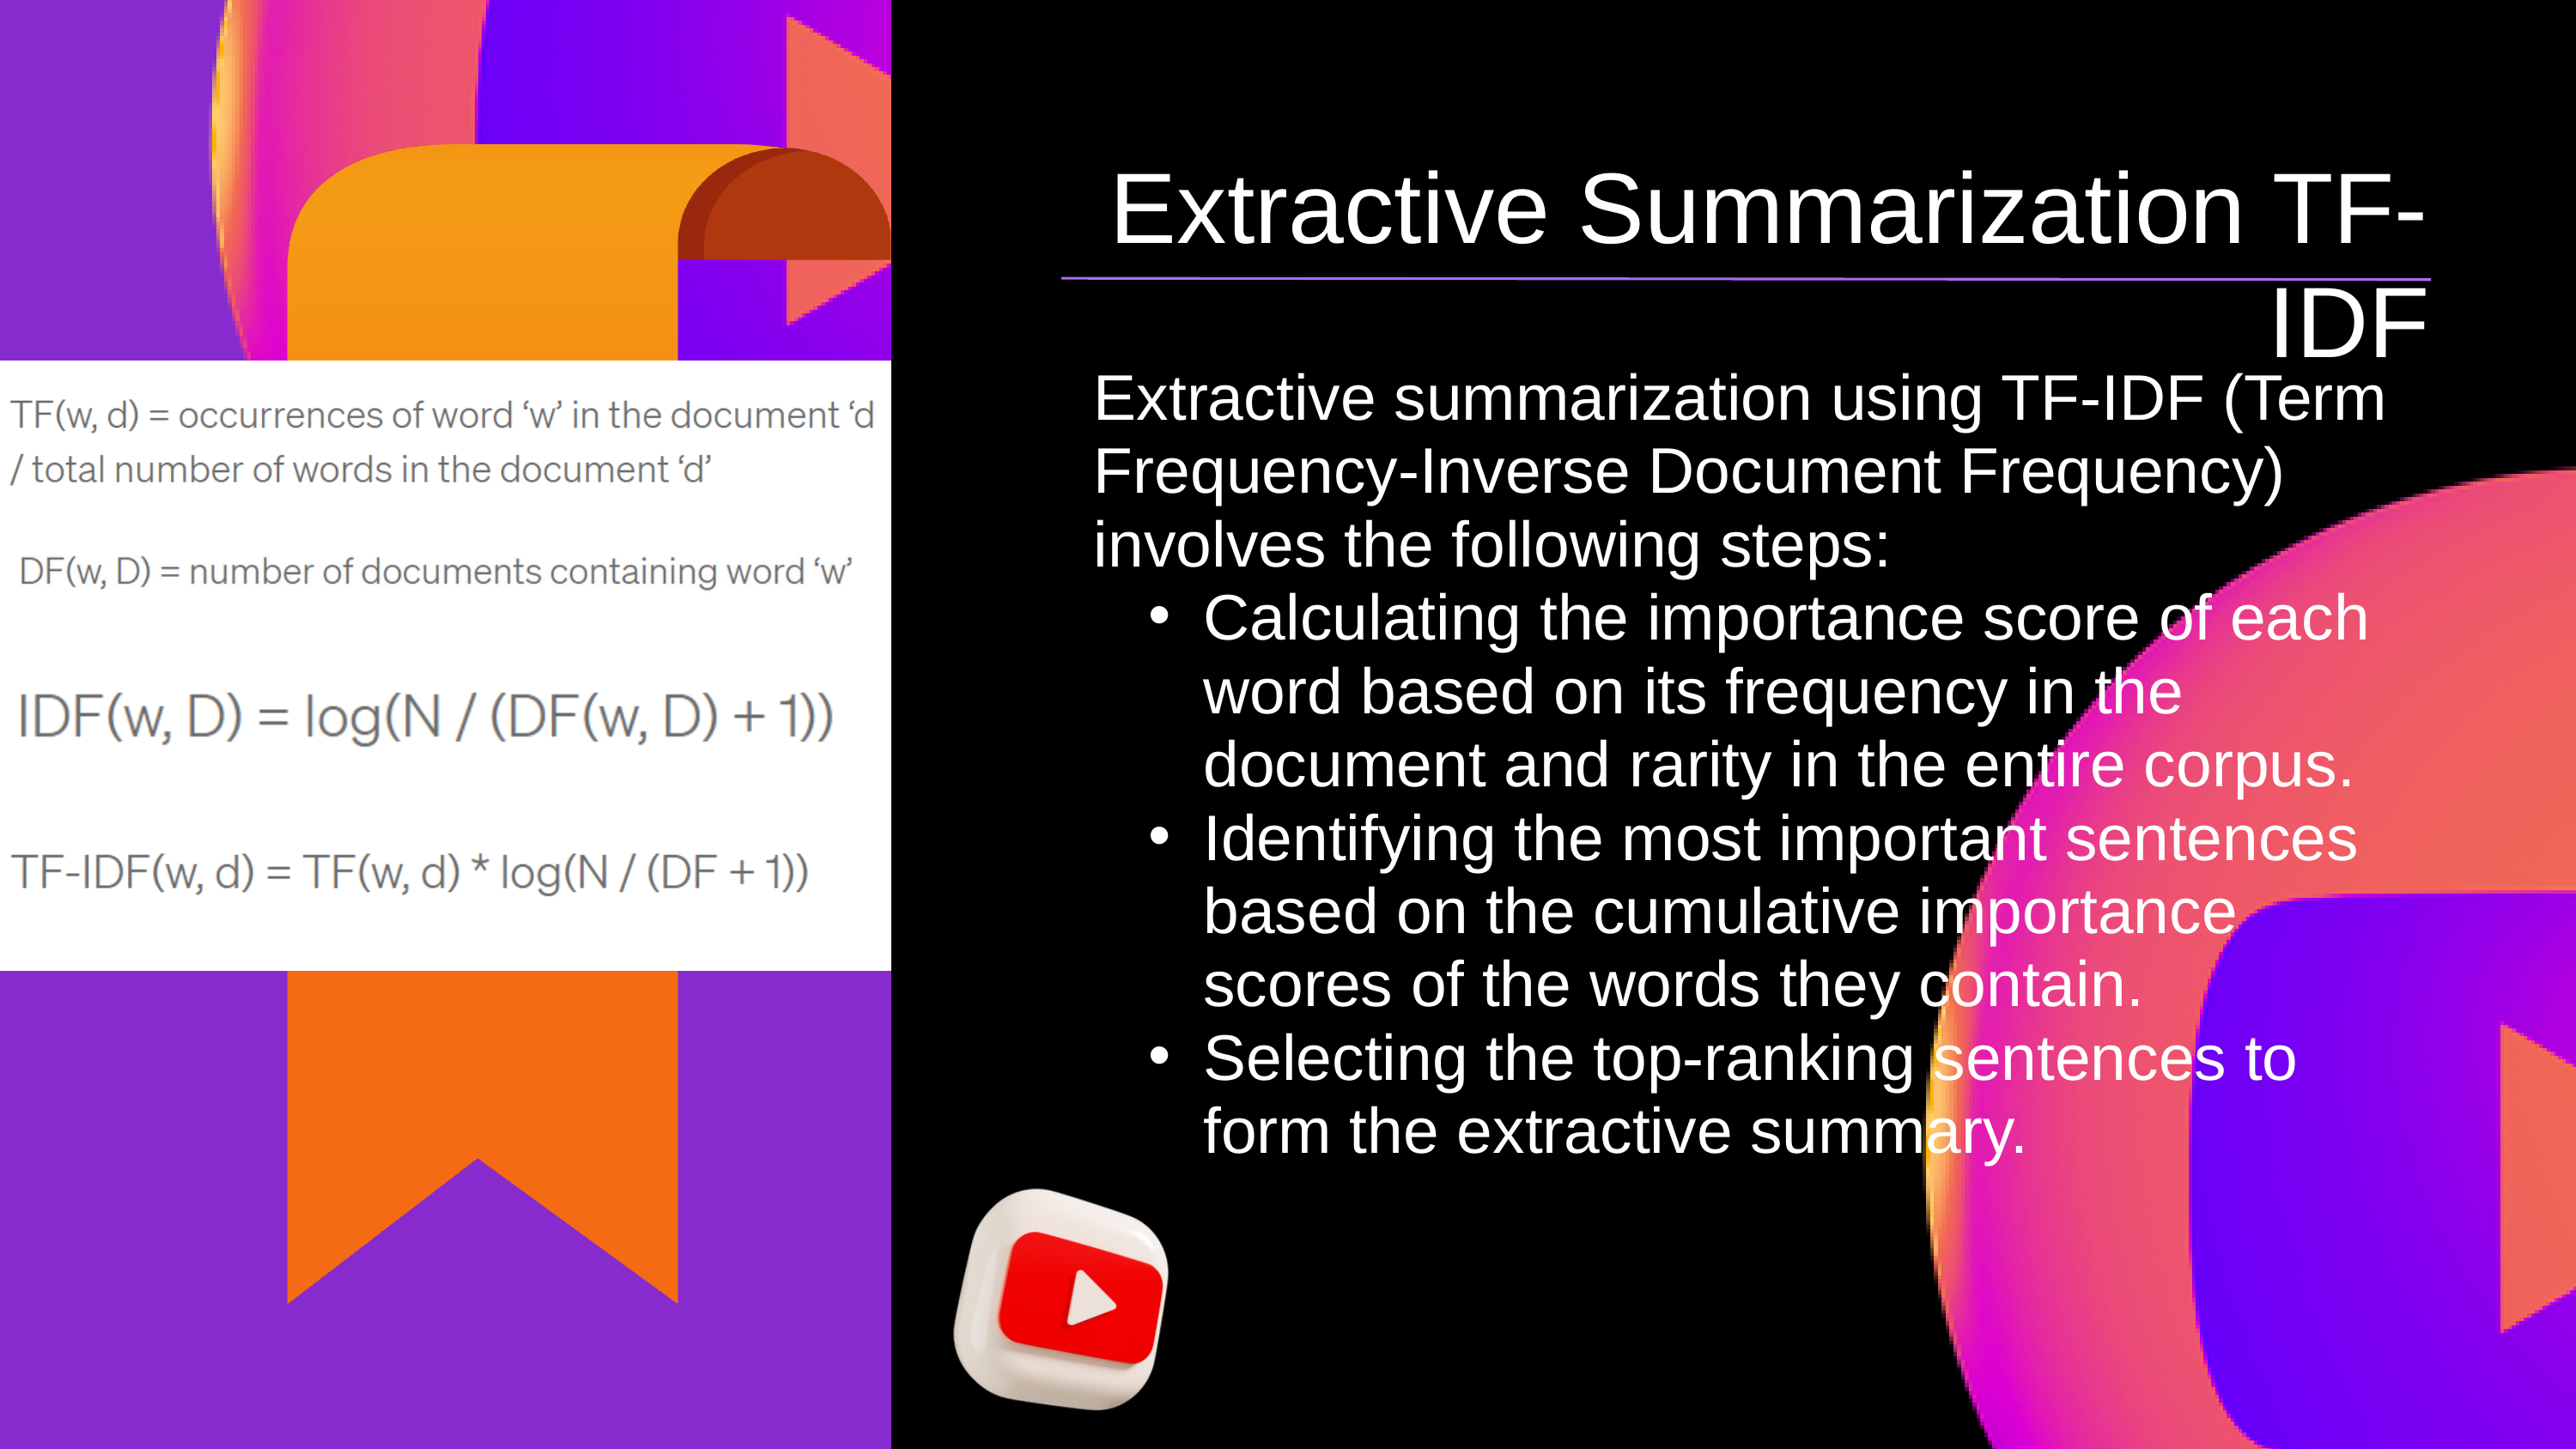

Extractive Summarization TF-IDF

Extractive summarization using TF-IDF (Term Frequency-Inverse Document Frequency) involves the following steps:
Calculating the importance score of each word based on its frequency in the document and rarity in the entire corpus.
Identifying the most important sentences based on the cumulative importance scores of the words they contain.
Selecting the top-ranking sentences to form the extractive summary.